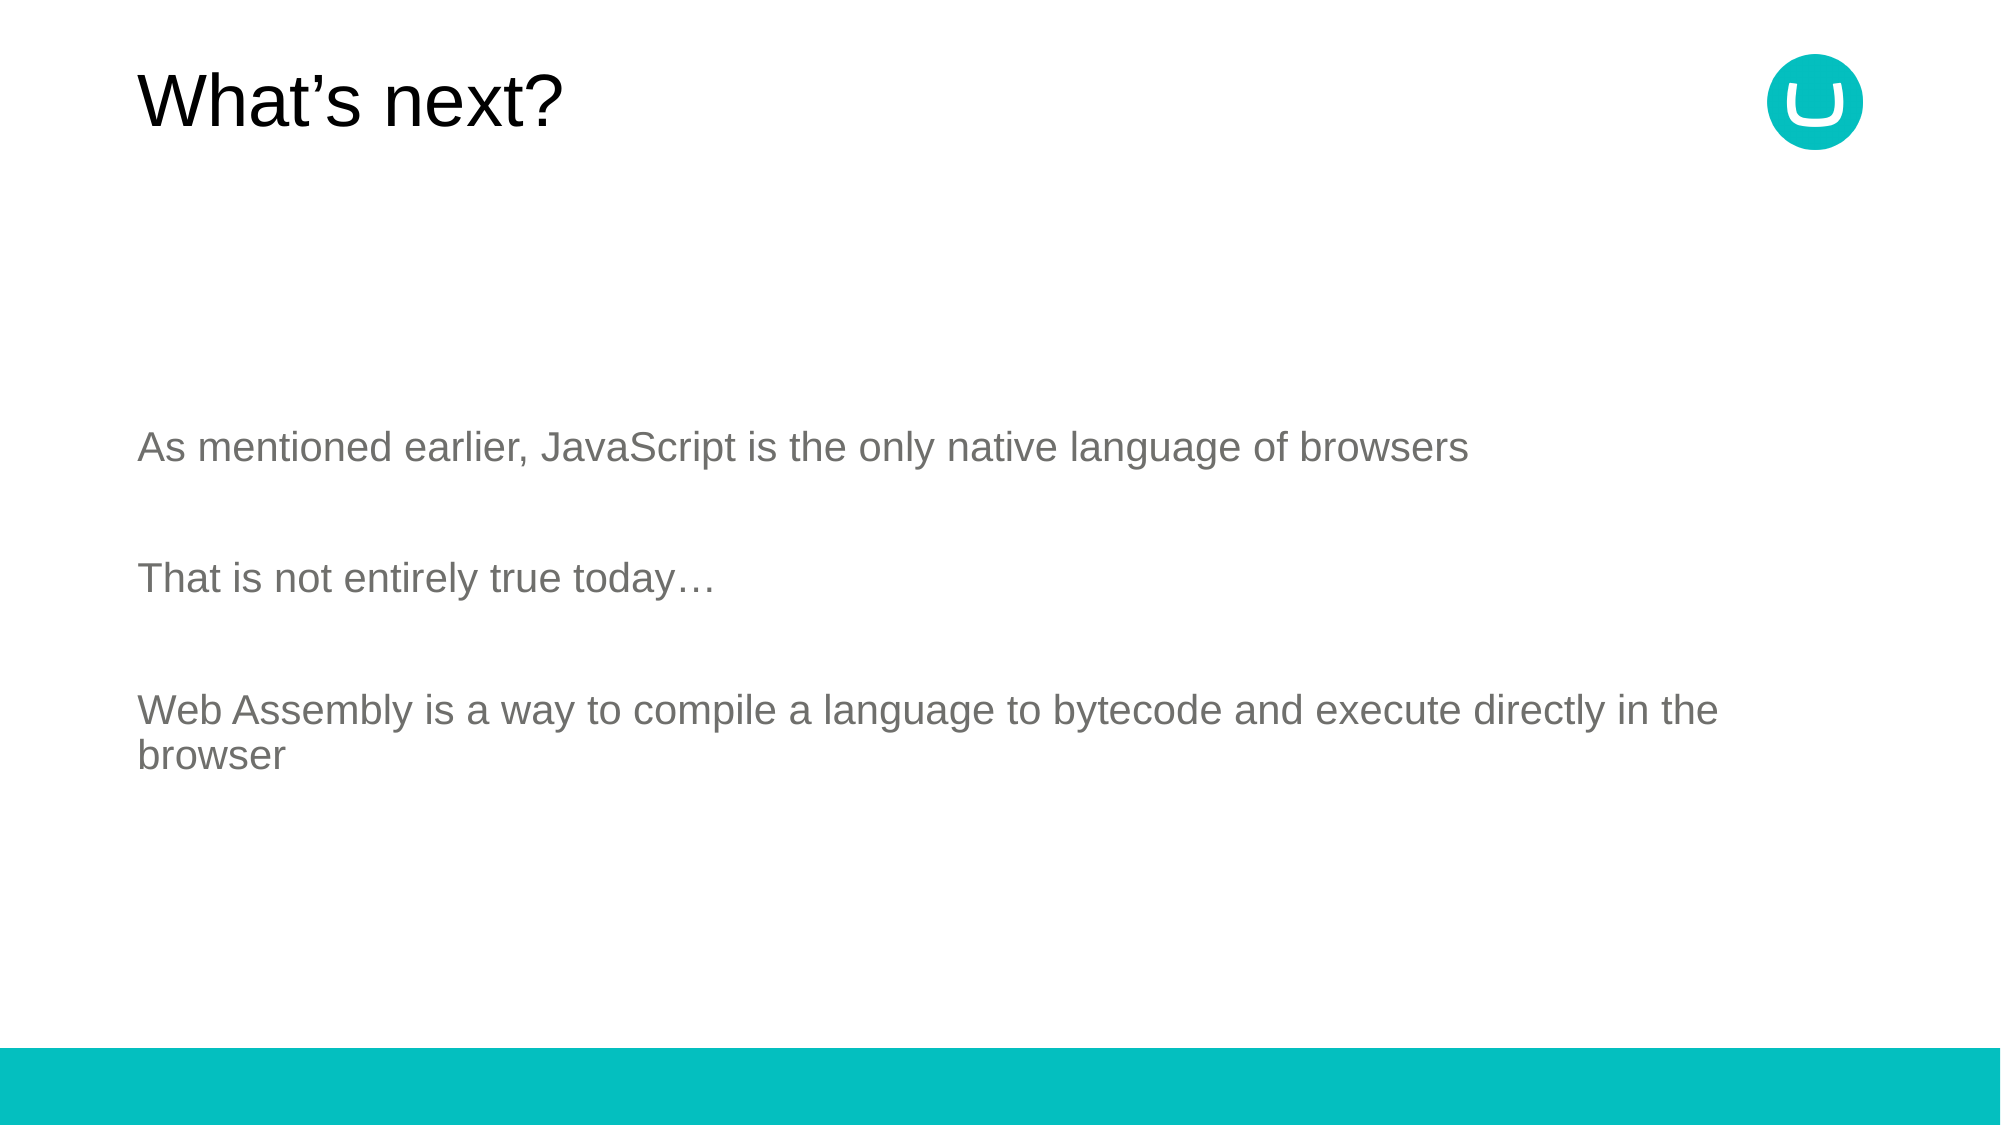

# What’s next?
As mentioned earlier, JavaScript is the only native language of browsers

That is not entirely true today…

Web Assembly is a way to compile a language to bytecode and execute directly in the browser